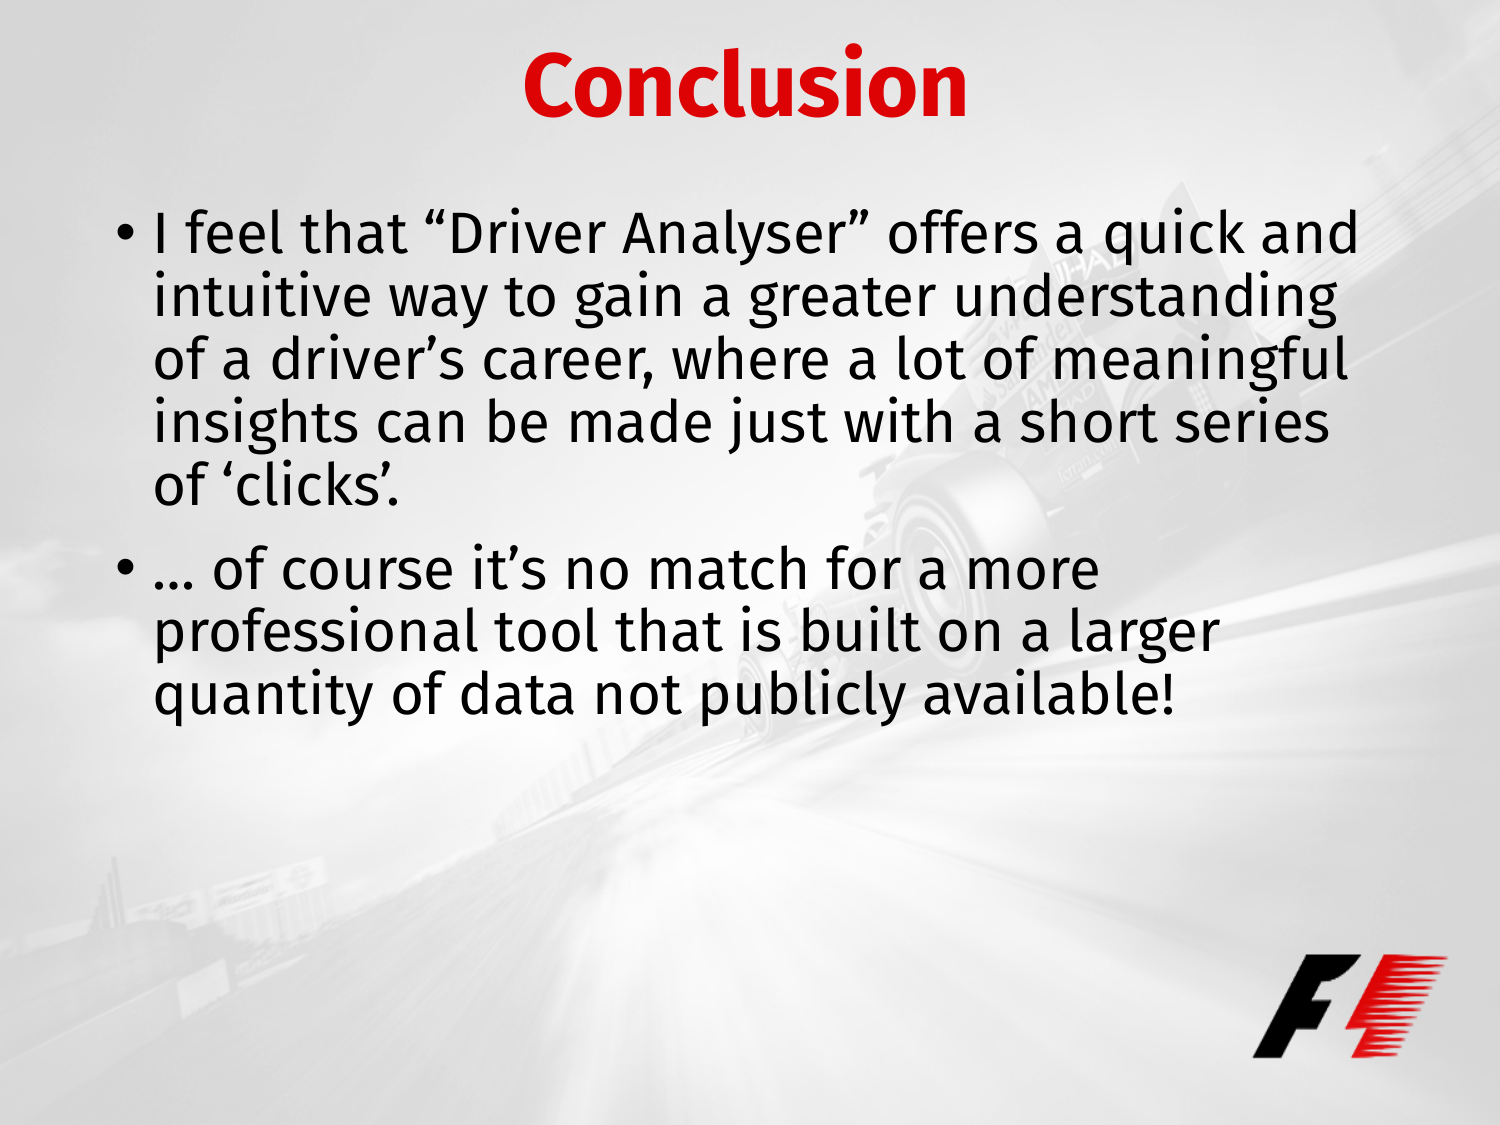

# Conclusion
I feel that “Driver Analyser” offers a quick and intuitive way to gain a greater understanding of a driver’s career, where a lot of meaningful insights can be made just with a short series of ‘clicks’.
… of course it’s no match for a more professional tool that is built on a larger quantity of data not publicly available!